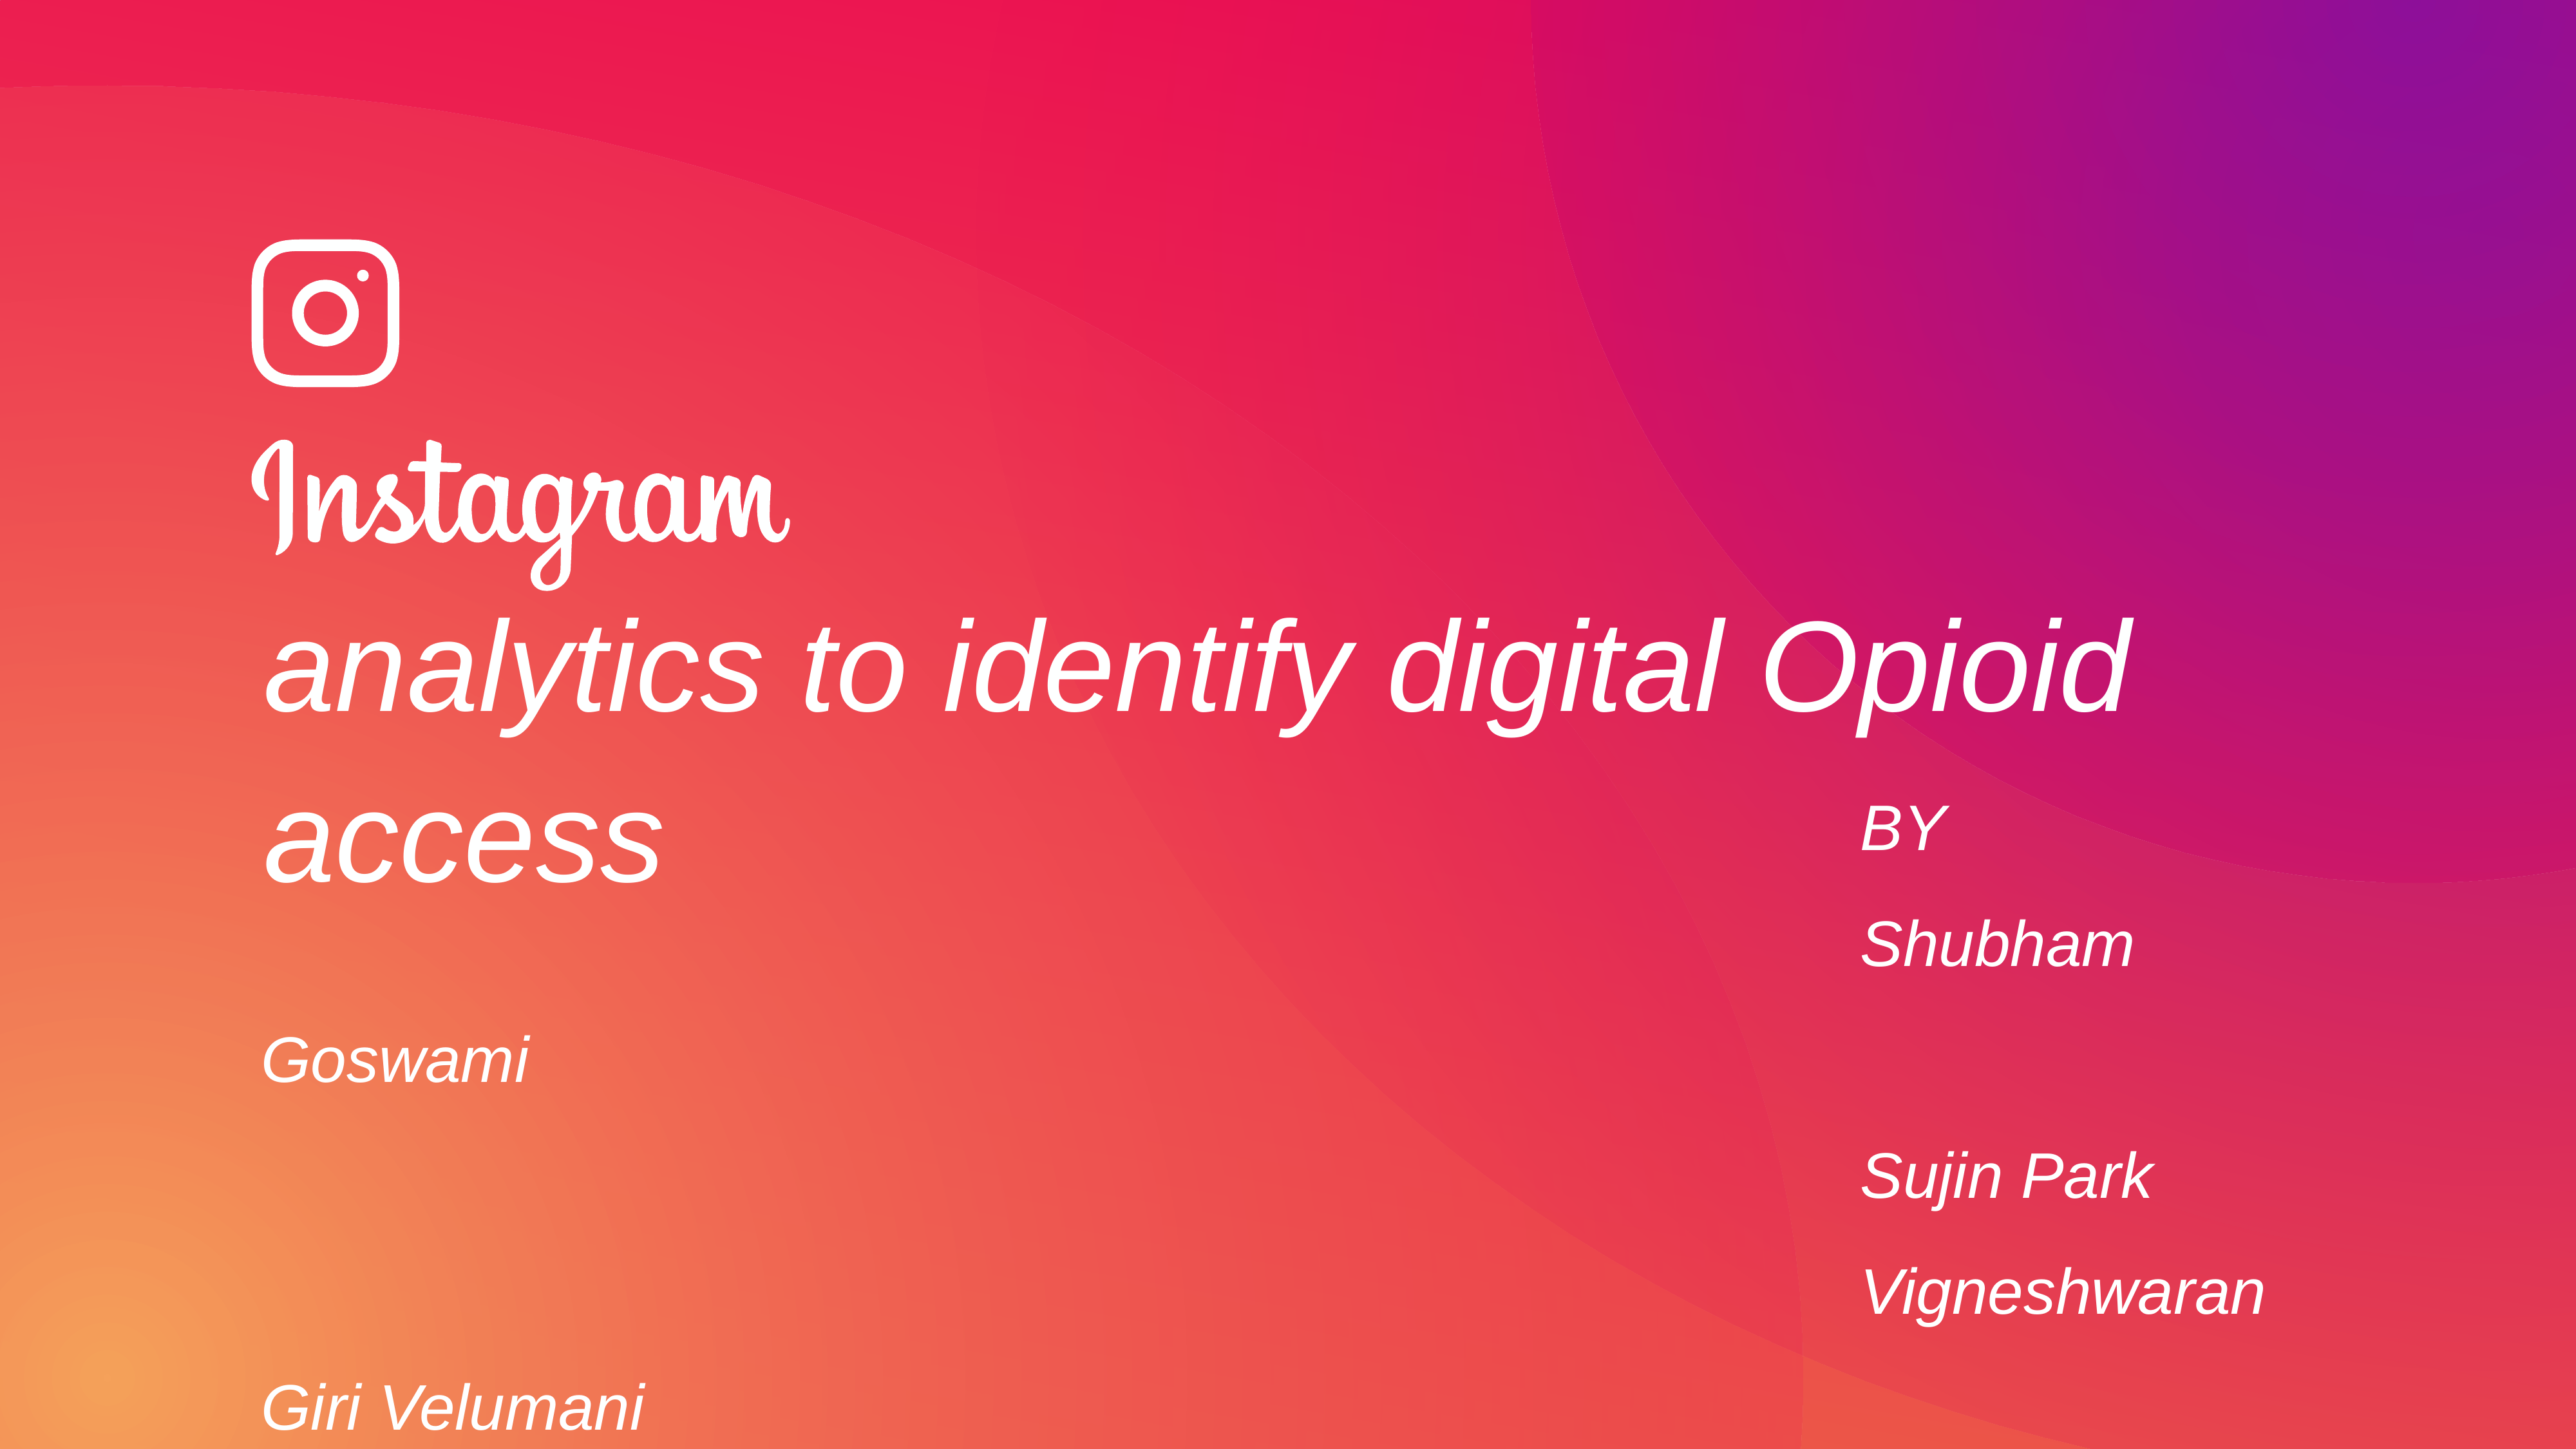

analytics to identify digital Opioid access
															   	   BY
																   Shubham Goswami
																   Sujin Park
																   Vigneshwaran Giri Velumani